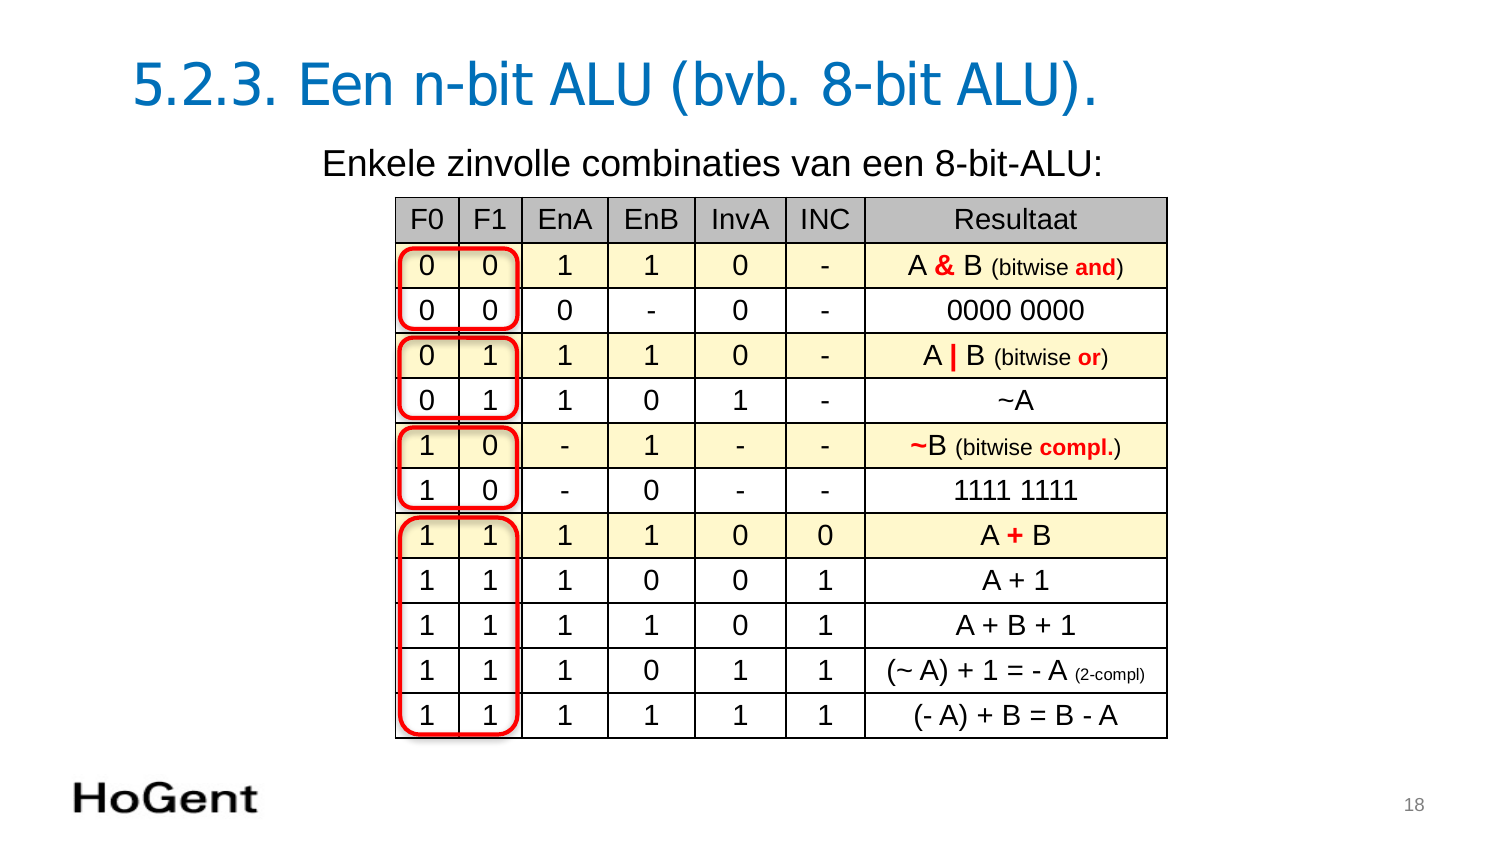

# 5.2.3. Een n-bit ALU (bvb. 8-bit ALU).
Enkele zinvolle combinaties van een 8-bit-ALU:
| F0 | F1 | EnA | EnB | InvA | INC | Resultaat |
| --- | --- | --- | --- | --- | --- | --- |
| 0 | 0 | 1 | 1 | 0 | - | A & B (bitwise and) |
| 0 | 0 | 0 | - | 0 | - | 0000 0000 |
| 0 | 1 | 1 | 1 | 0 | - | A | B (bitwise or) |
| 0 | 1 | 1 | 0 | 1 | - | ~A |
| 1 | 0 | - | 1 | - | - | ~B (bitwise compl.) |
| 1 | 0 | - | 0 | - | - | 1111 1111 |
| 1 | 1 | 1 | 1 | 0 | 0 | A + B |
| 1 | 1 | 1 | 0 | 0 | 1 | A + 1 |
| 1 | 1 | 1 | 1 | 0 | 1 | A + B + 1 |
| 1 | 1 | 1 | 0 | 1 | 1 | (~ A) + 1 = - A (2-compl) |
| 1 | 1 | 1 | 1 | 1 | 1 | (- A) + B = B - A |

18